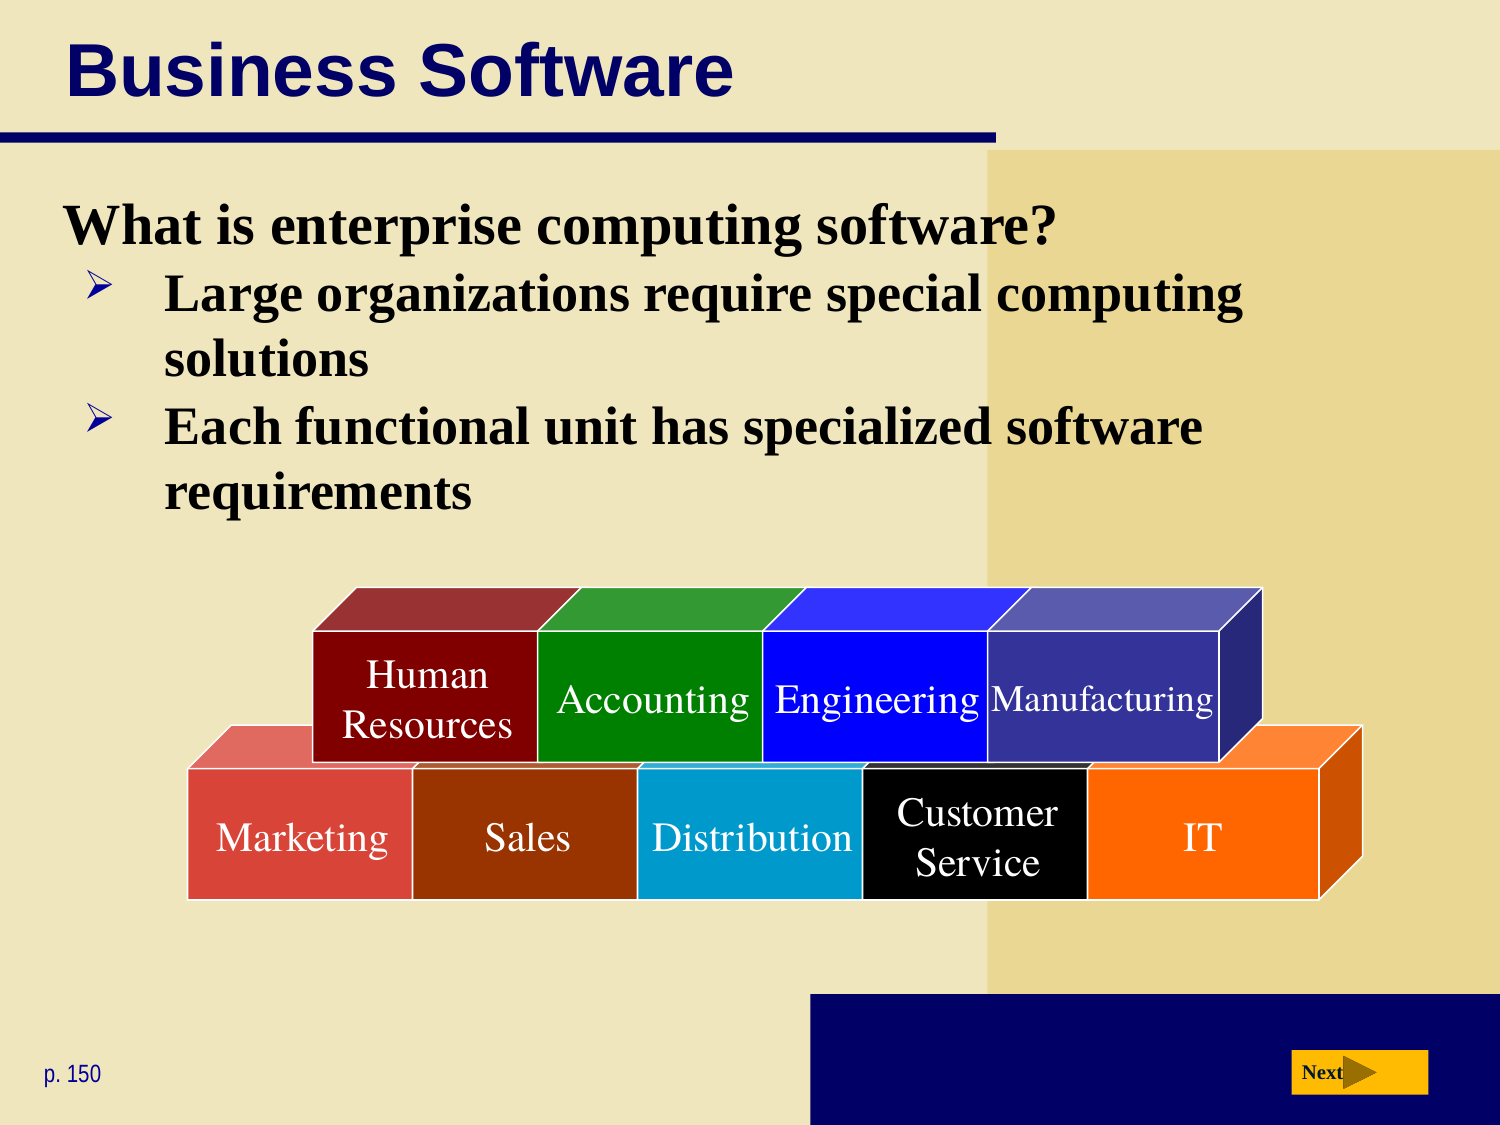

# Business Software
What is enterprise computing software?
Large organizations require special computing solutions
Each functional unit has specialized software requirements
Human
Resources
Accounting
Engineering
Manufacturing
Marketing
Sales
Distribution
Customer
Service
IT
p. 150

Next